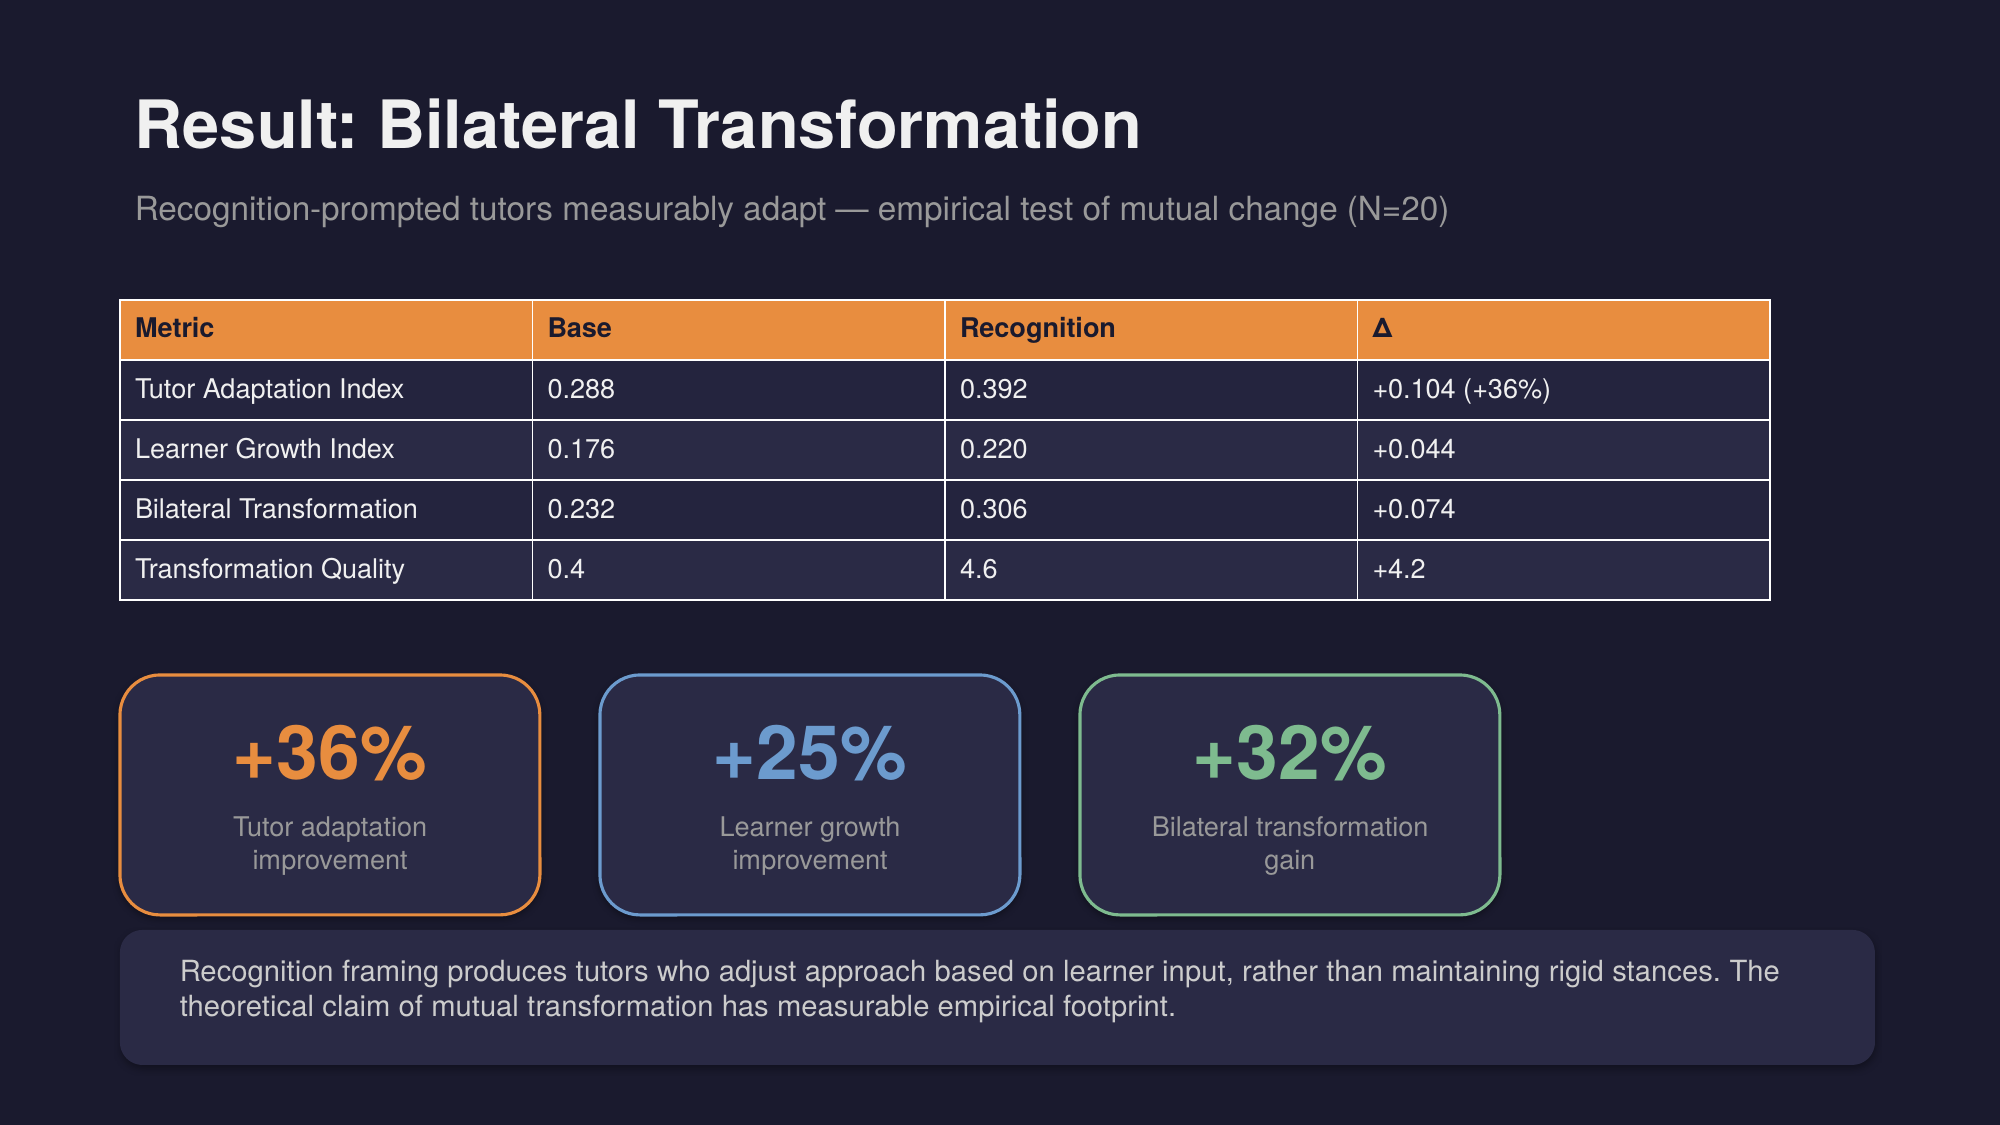

Result: Bilateral Transformation
Recognition-prompted tutors measurably adapt — empirical test of mutual change (N=20)
| Metric | Base | Recognition | Δ |
| --- | --- | --- | --- |
| Tutor Adaptation Index | 0.288 | 0.392 | +0.104 (+36%) |
| Learner Growth Index | 0.176 | 0.220 | +0.044 |
| Bilateral Transformation | 0.232 | 0.306 | +0.074 |
| Transformation Quality | 0.4 | 4.6 | +4.2 |

+36%
+25%
+32%
Tutor adaptation improvement
Learner growth improvement
Bilateral transformation gain

Recognition framing produces tutors who adjust approach based on learner input, rather than maintaining rigid stances. The theoretical claim of mutual transformation has measurable empirical footprint.